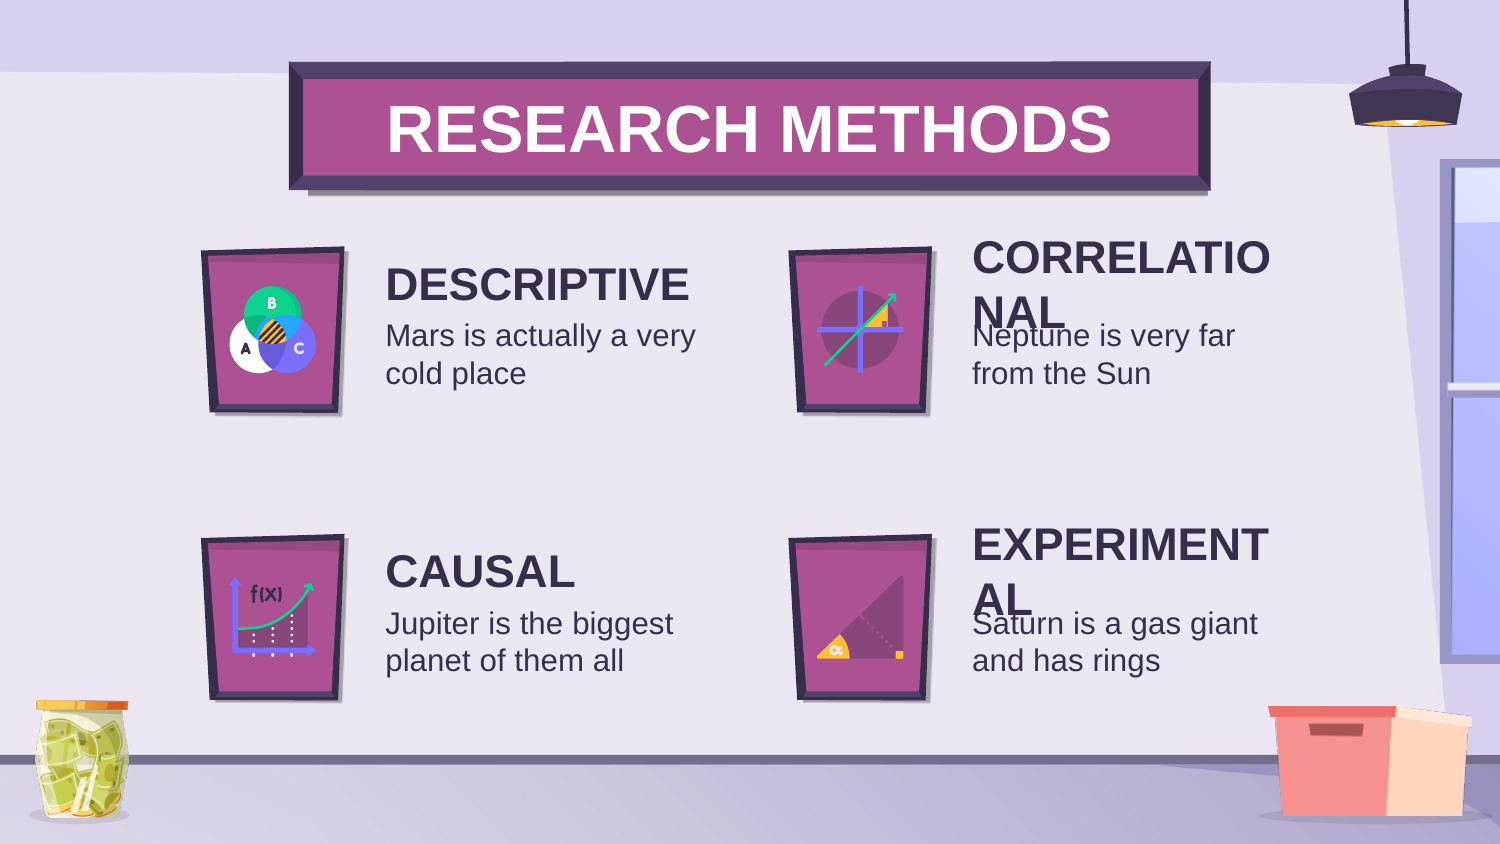

RESEARCH METHODS

CORRELATIONAL
# DESCRIPTIVE

Neptune is very far from the Sun
Mars is actually a very cold place

EXPERIMENTAL
CAUSAL

Jupiter is the biggest planet of them all
Saturn is a gas giant and has rings